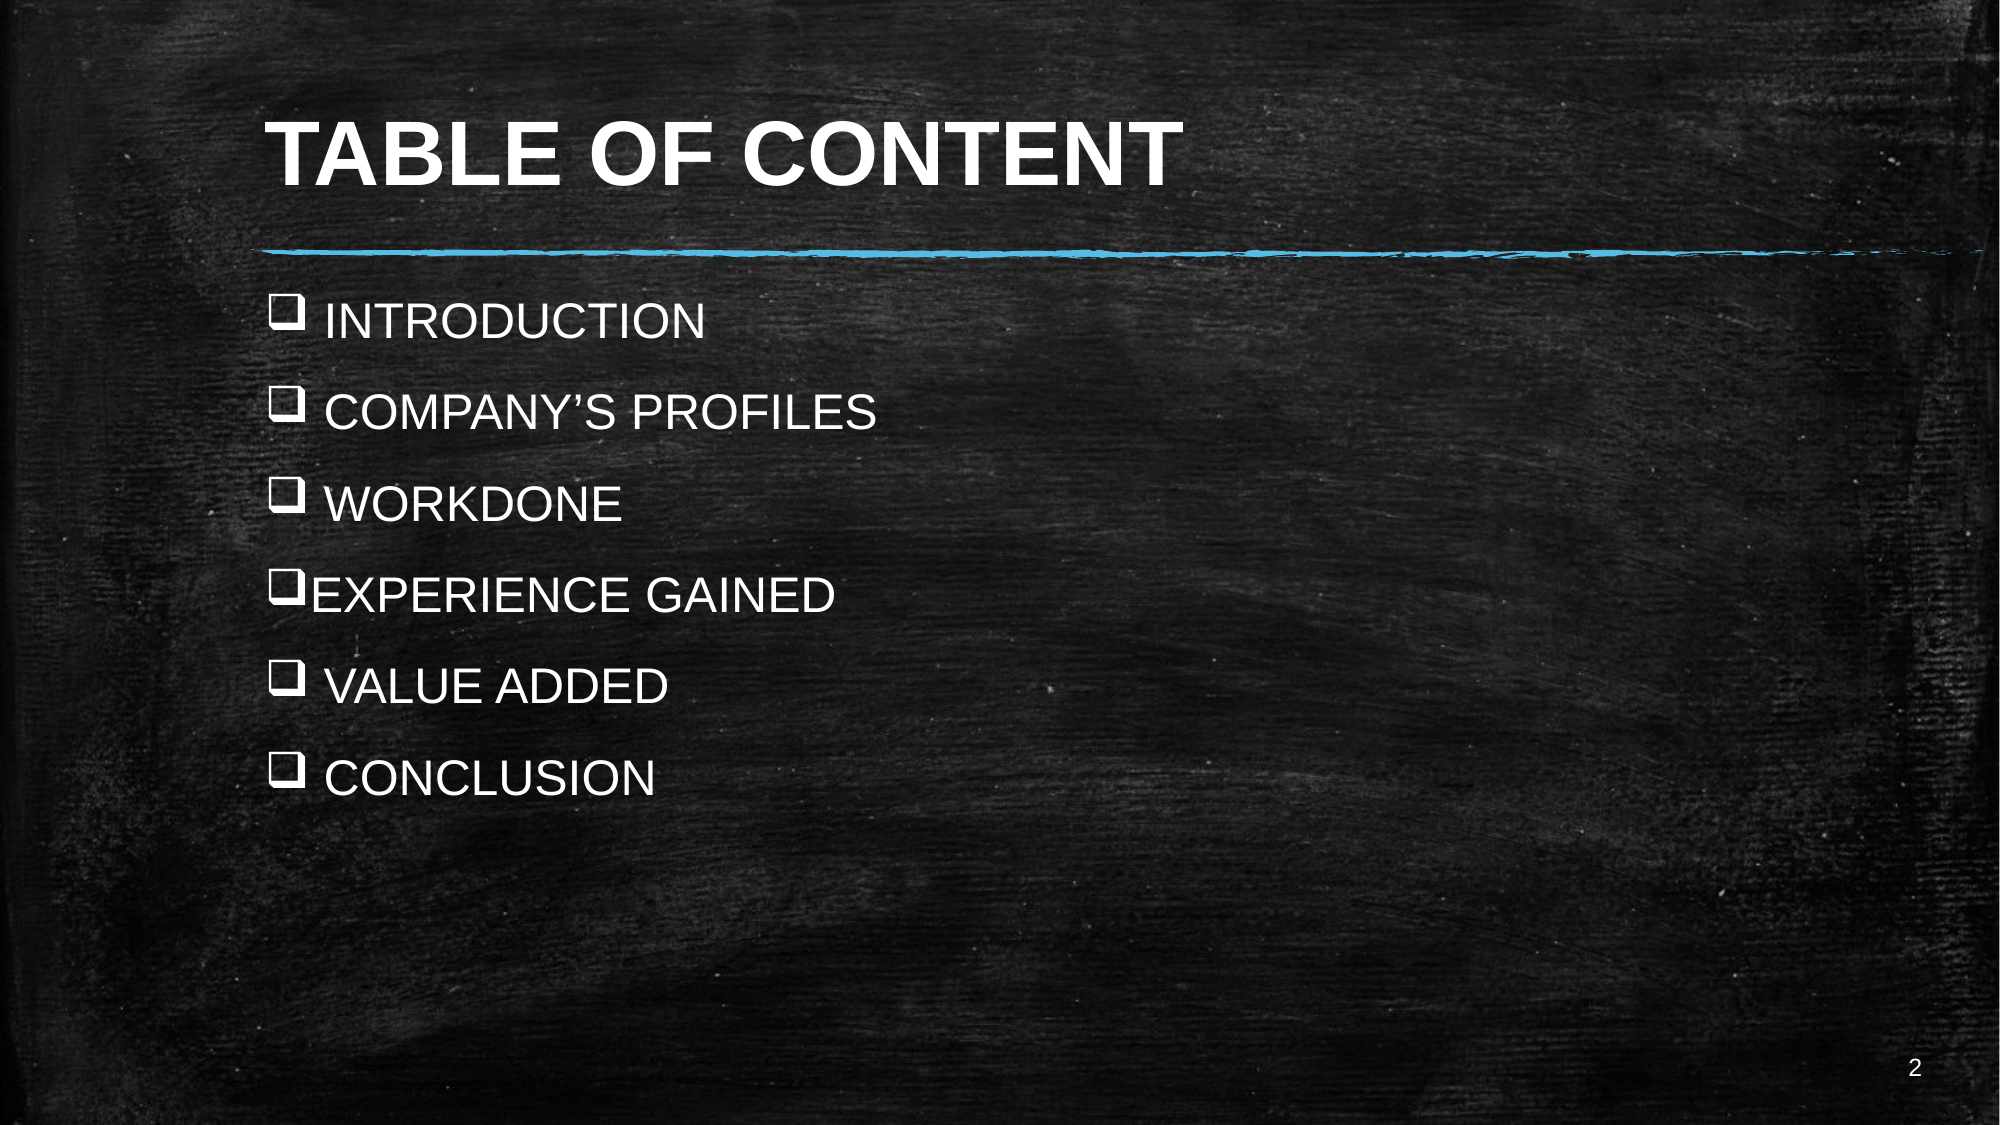

# TABLE OF CONTENT
 INTRODUCTION
 COMPANY’S PROFILES
 WORKDONE
EXPERIENCE GAINED
 VALUE ADDED
 CONCLUSION
2